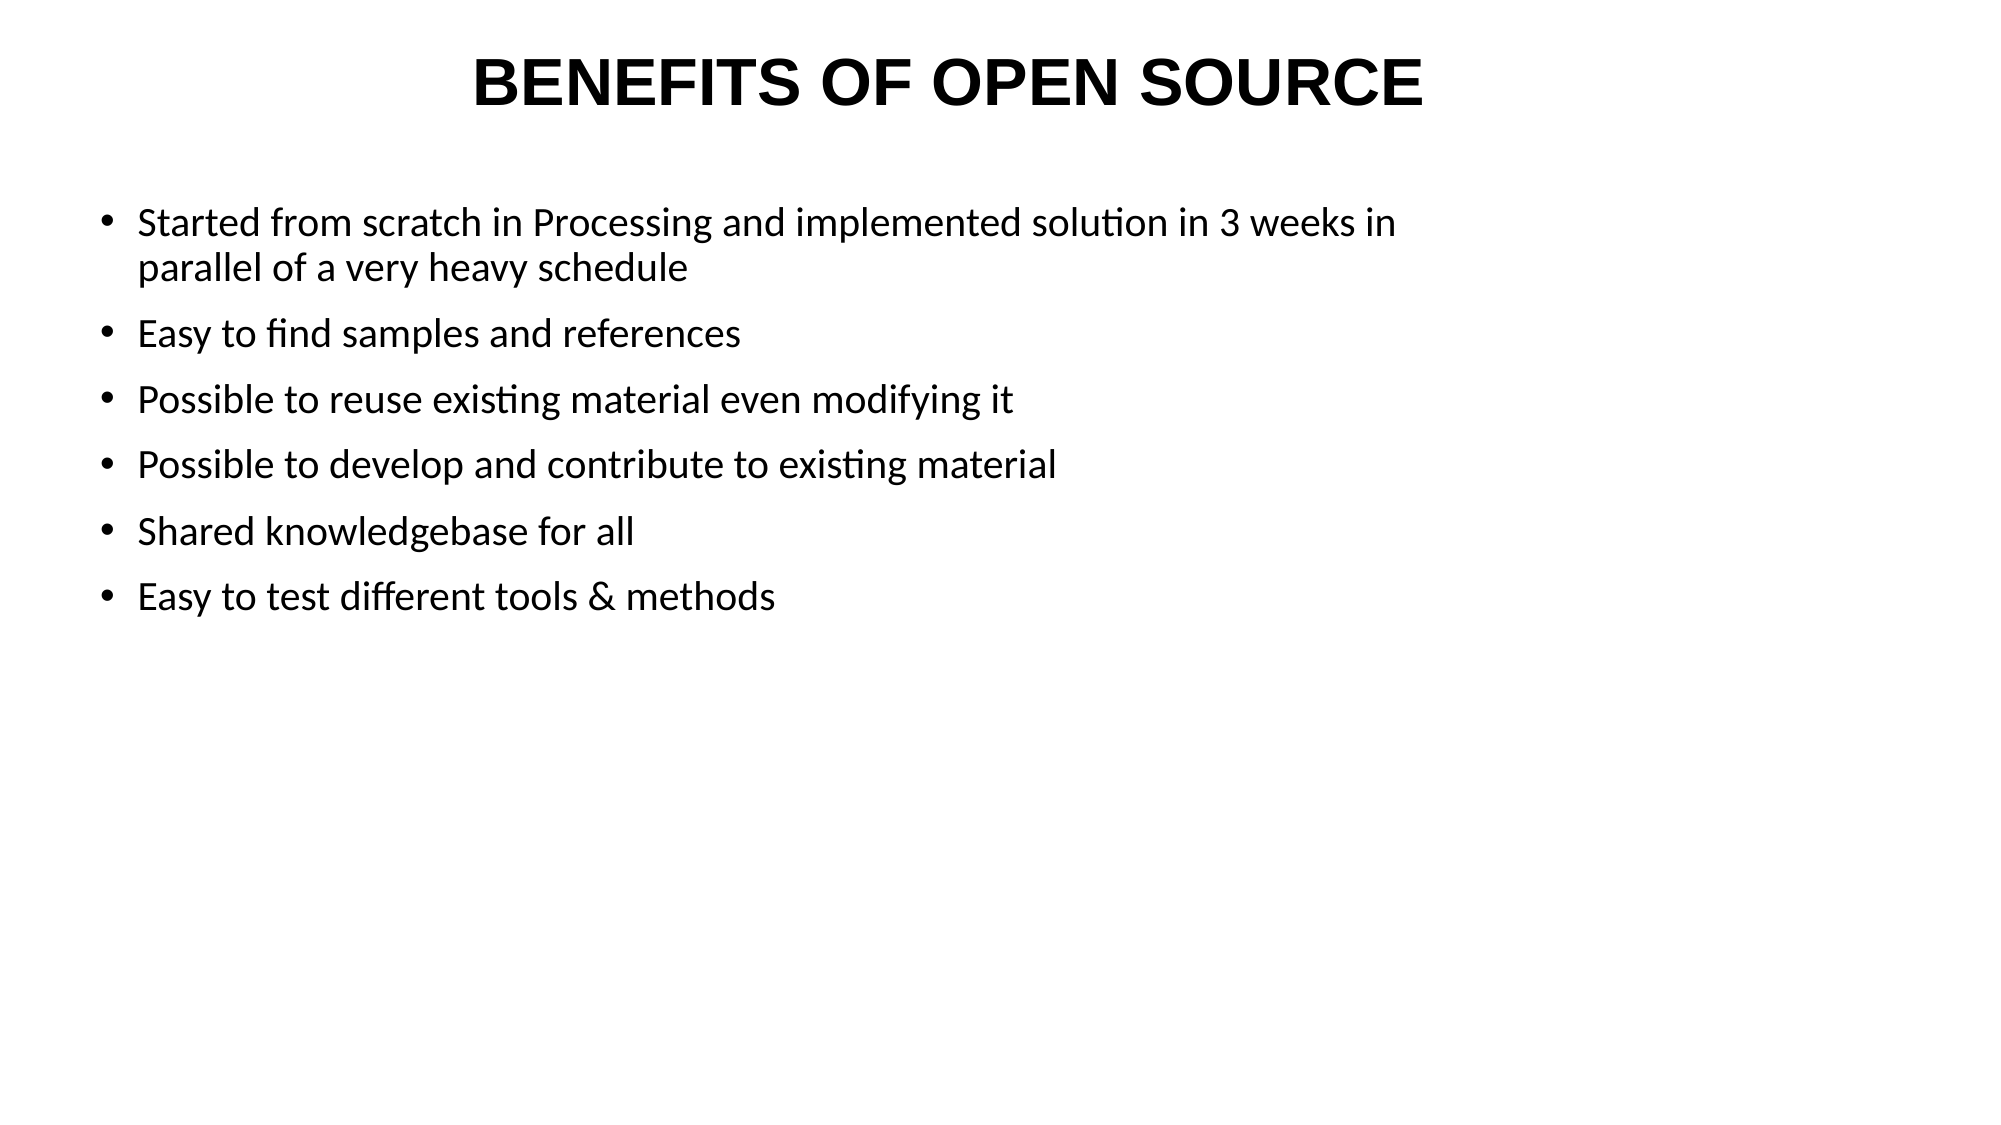

# BENEFITS OF OPEN SOURCE
Started from scratch in Processing and implemented solution in 3 weeks in parallel of a very heavy schedule
Easy to find samples and references
Possible to reuse existing material even modifying it
Possible to develop and contribute to existing material
Shared knowledgebase for all
Easy to test different tools & methods